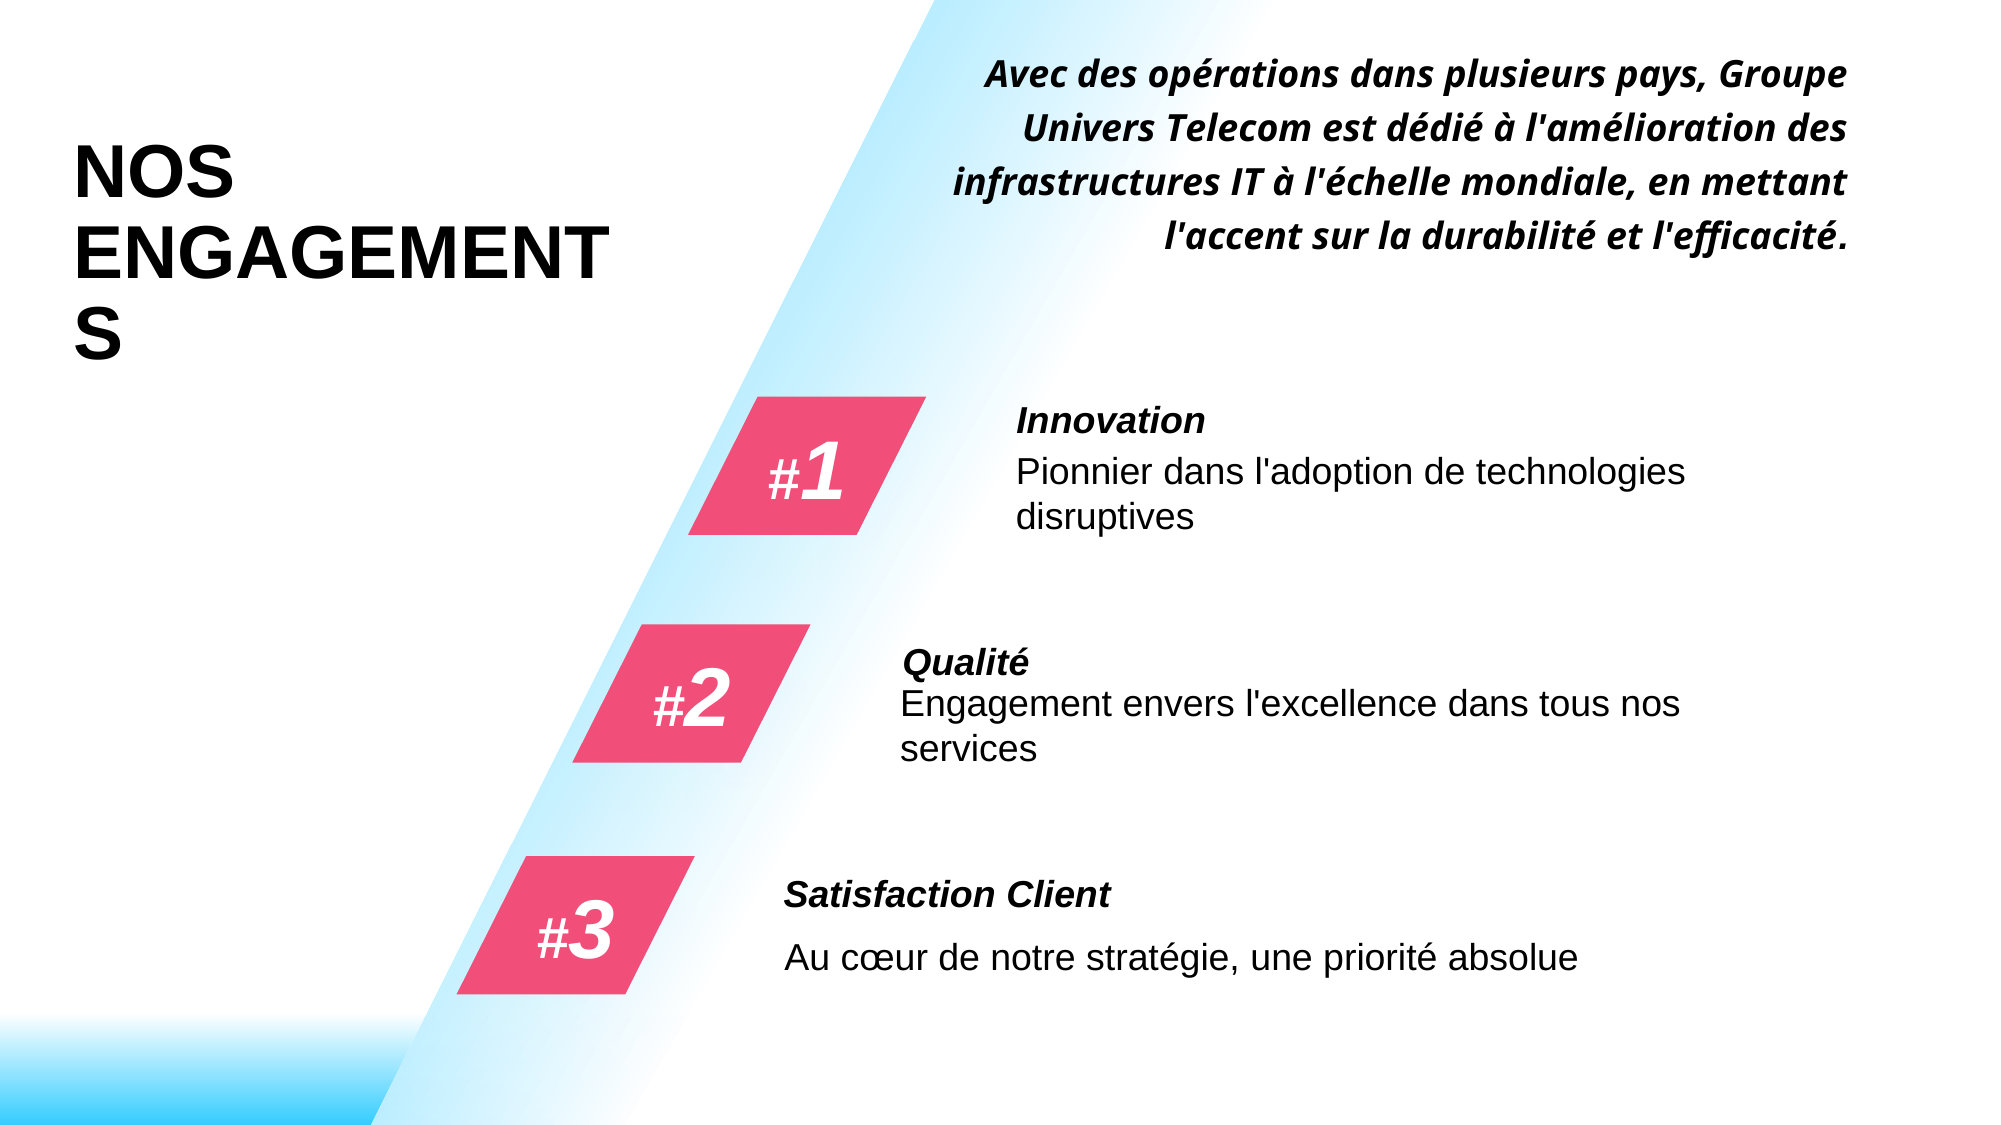

Avec des opérations dans plusieurs pays, Groupe Univers Telecom est dédié à l'amélioration des infrastructures IT à l'échelle mondiale, en mettant l'accent sur la durabilité et l'efficacité.
# NOS ENGAGEMENTS
Innovation
Pionnier dans l'adoption de technologies disruptives
#1

#2
Qualité
Engagement envers l'excellence dans tous nos services

#3
Satisfaction Client
Au cœur de notre stratégie, une priorité absolue